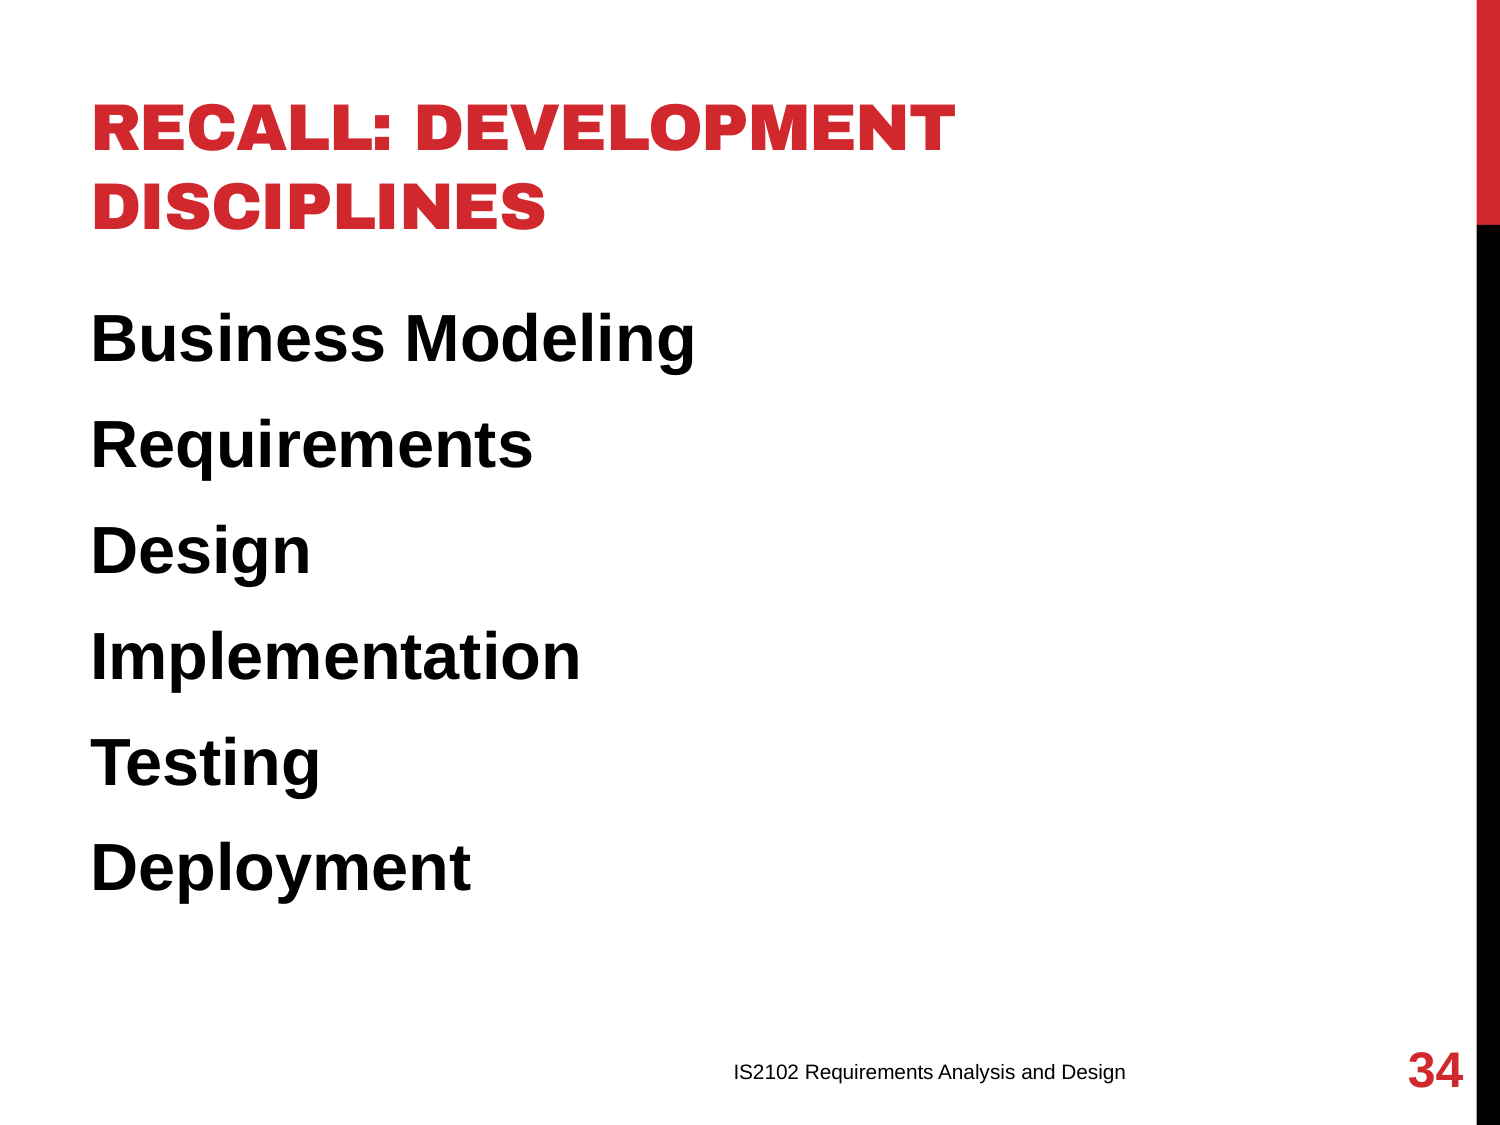

# Recall: Development disciplines
Business Modeling
Requirements
Design
Implementation
Testing
Deployment
34
IS2102 Requirements Analysis and Design